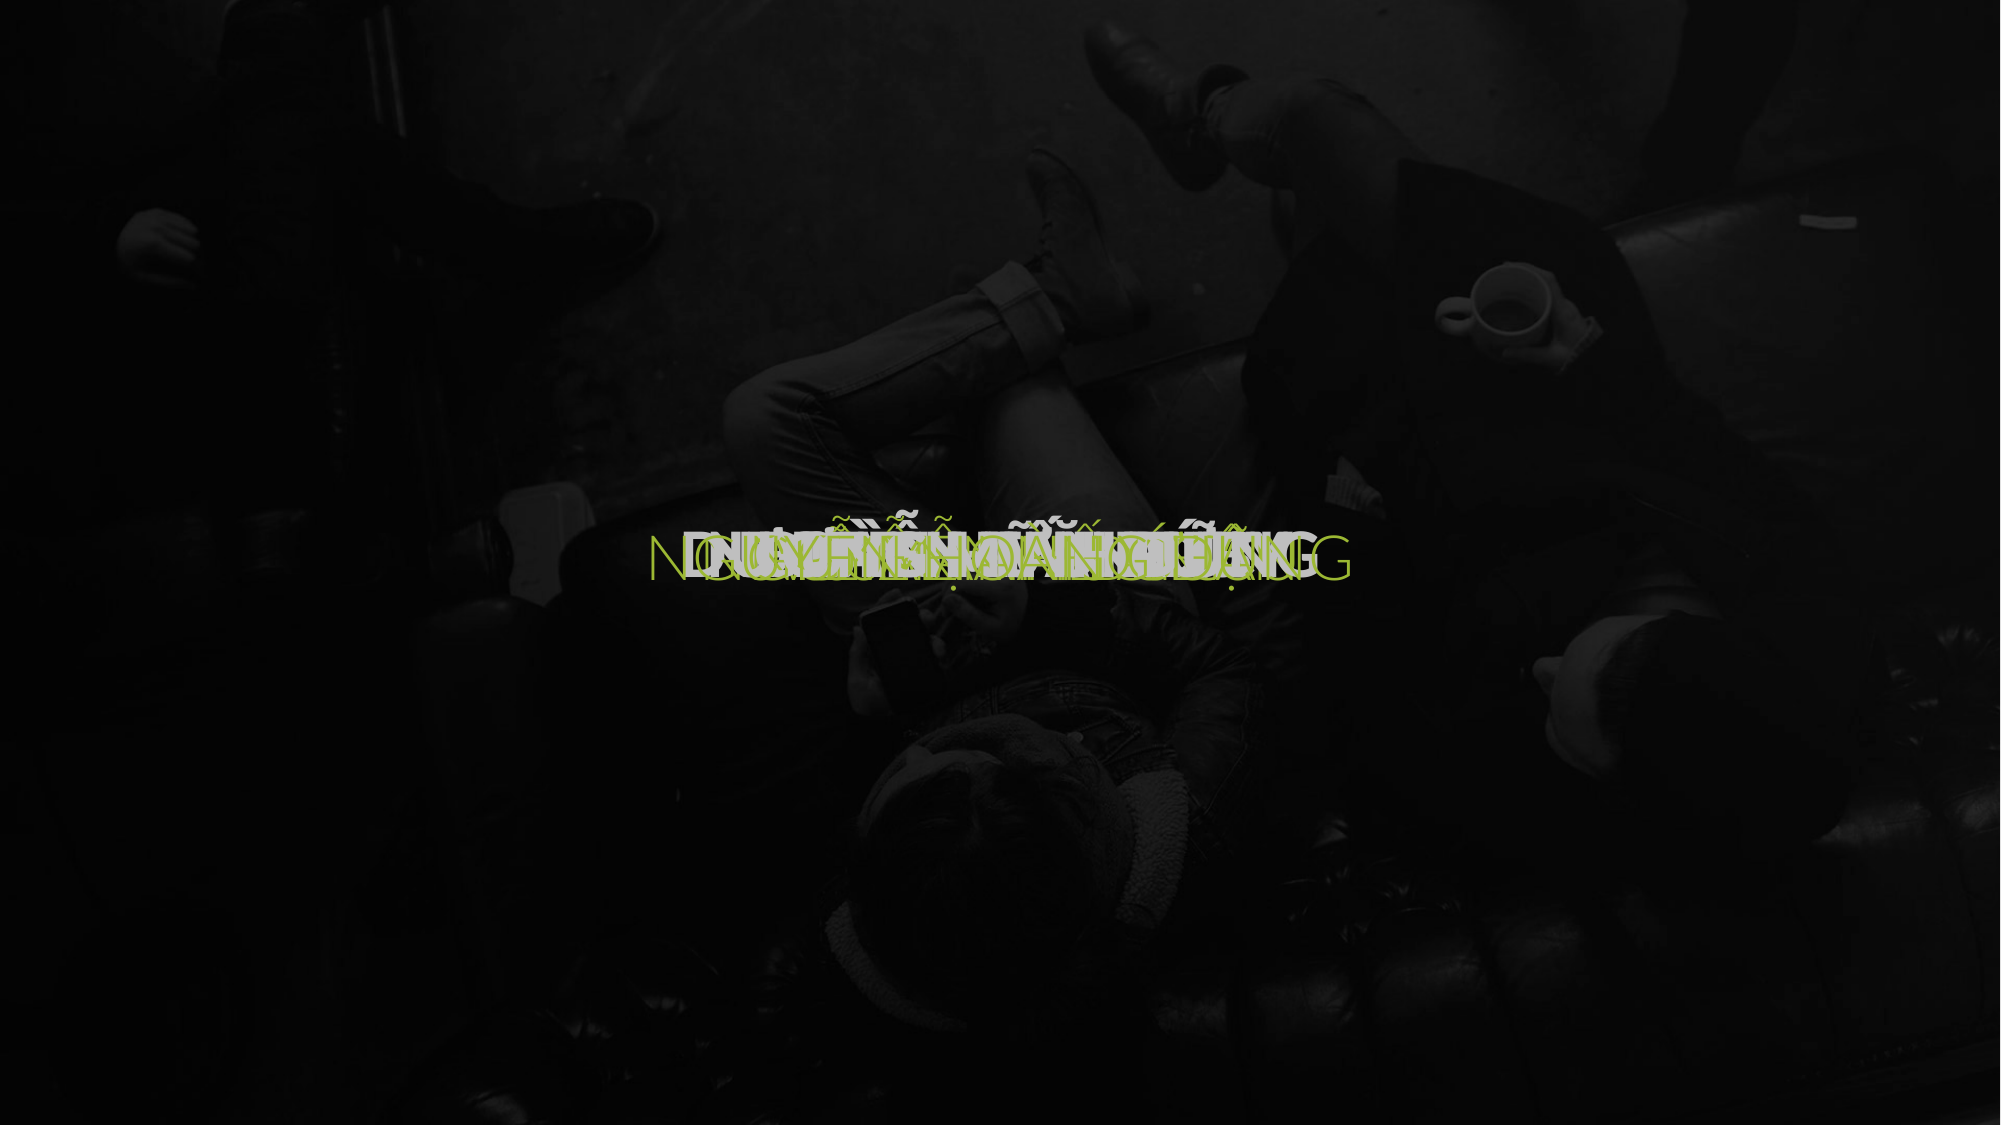

DƯƠNG MINH DŨNG
NGUYỄN HOÀNG DŨNG
NGUYỄN TẤN RUBY
VŨ MẠNH ĐỨC
HUỲNH VĂN DUY
ĐOÀN HỮU ĐỨC
NGUYỄN ANH CHÂU
NGUYỄN HUY CẬN
PHAN THẾ AN